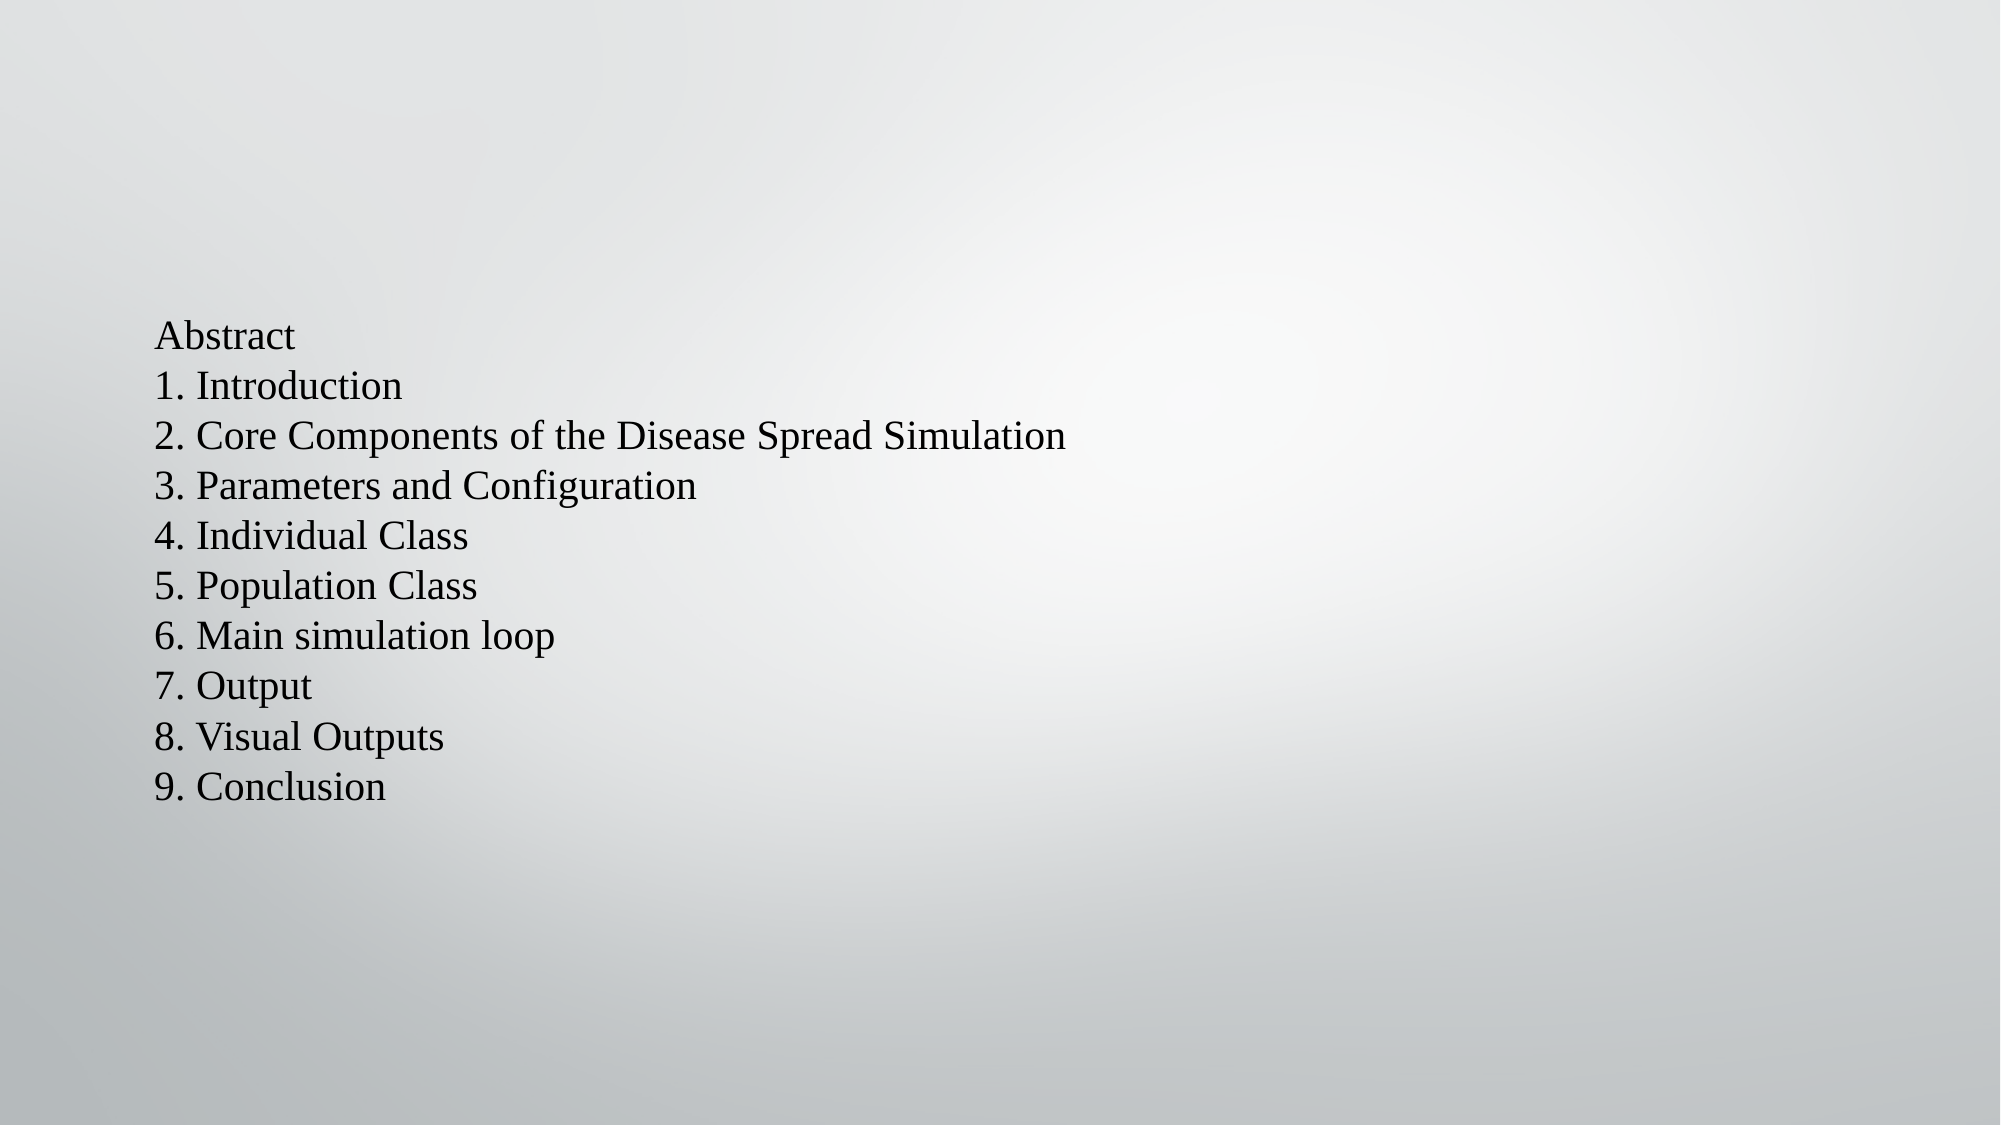

# Abstract 1. Introduction 2. Core Components of the Disease Spread Simulation 3. Parameters and Configuration 4. Individual Class 5. Population Class 6. Main simulation loop 7. Output 8. Visual Outputs 9. Conclusion